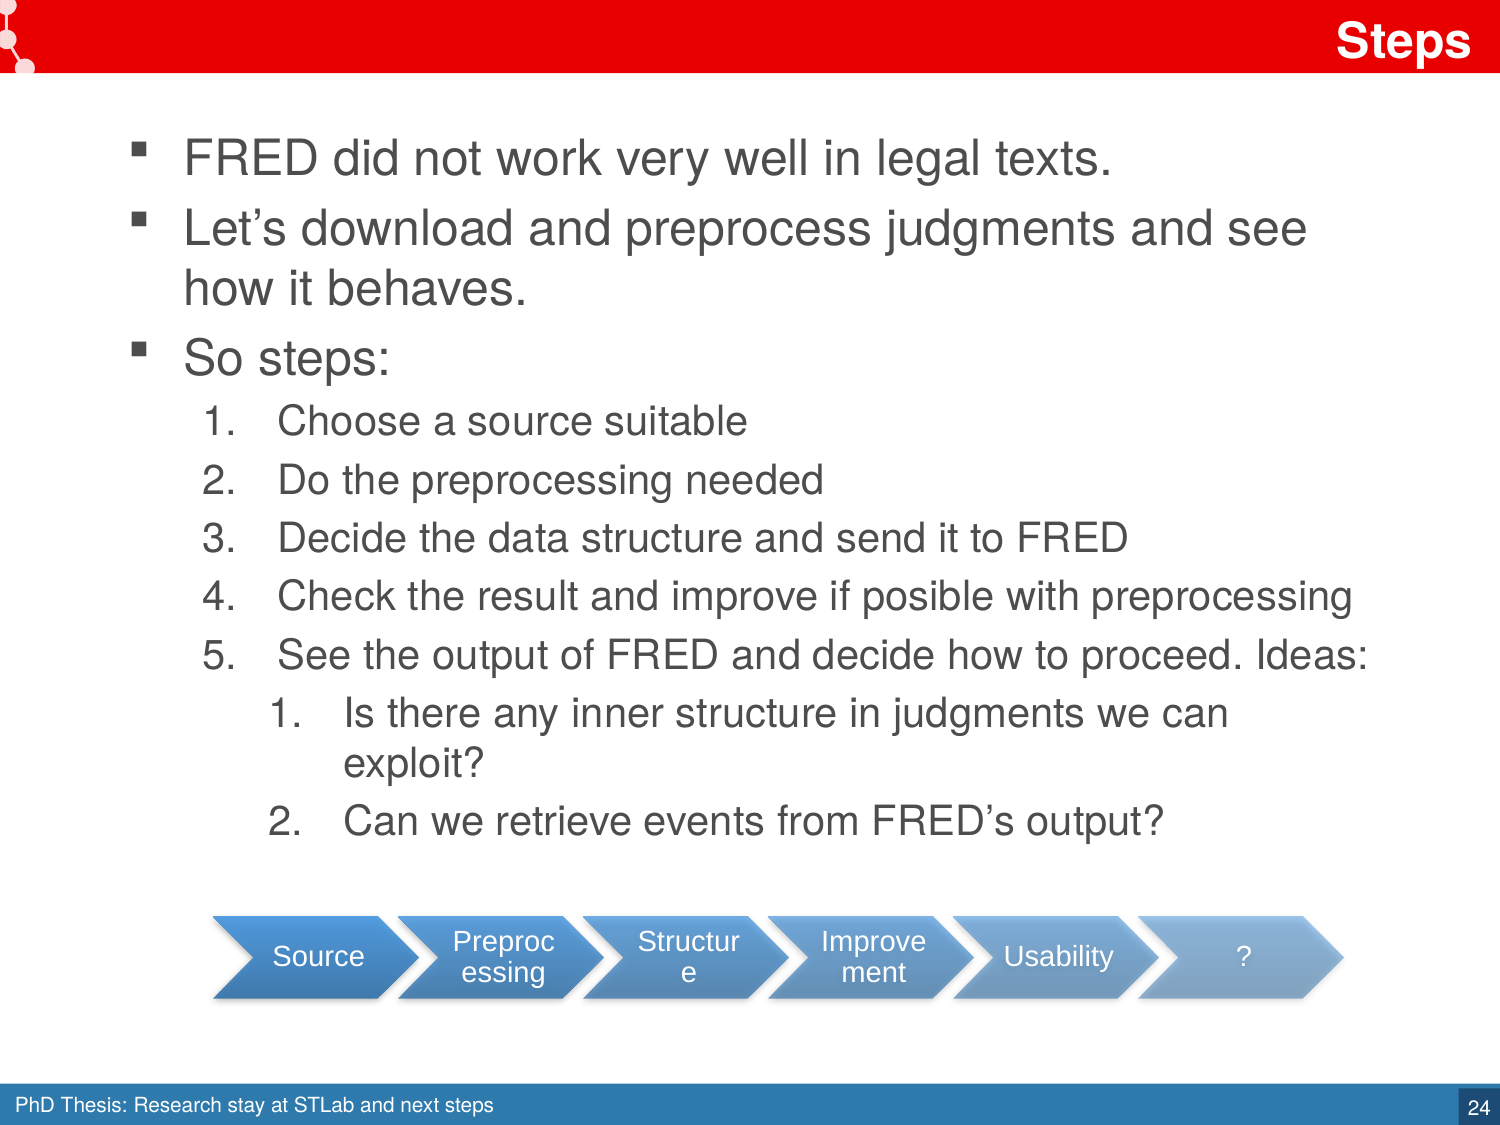

# Steps
FRED did not work very well in legal texts.
Let’s download and preprocess judgments and see how it behaves.
So steps:
Choose a source suitable
Do the preprocessing needed
Decide the data structure and send it to FRED
Check the result and improve if posible with preprocessing
See the output of FRED and decide how to proceed. Ideas:
Is there any inner structure in judgments we can exploit?
Can we retrieve events from FRED’s output?

Source
Preprocessing
Structure
Improvement
Usability
?
24